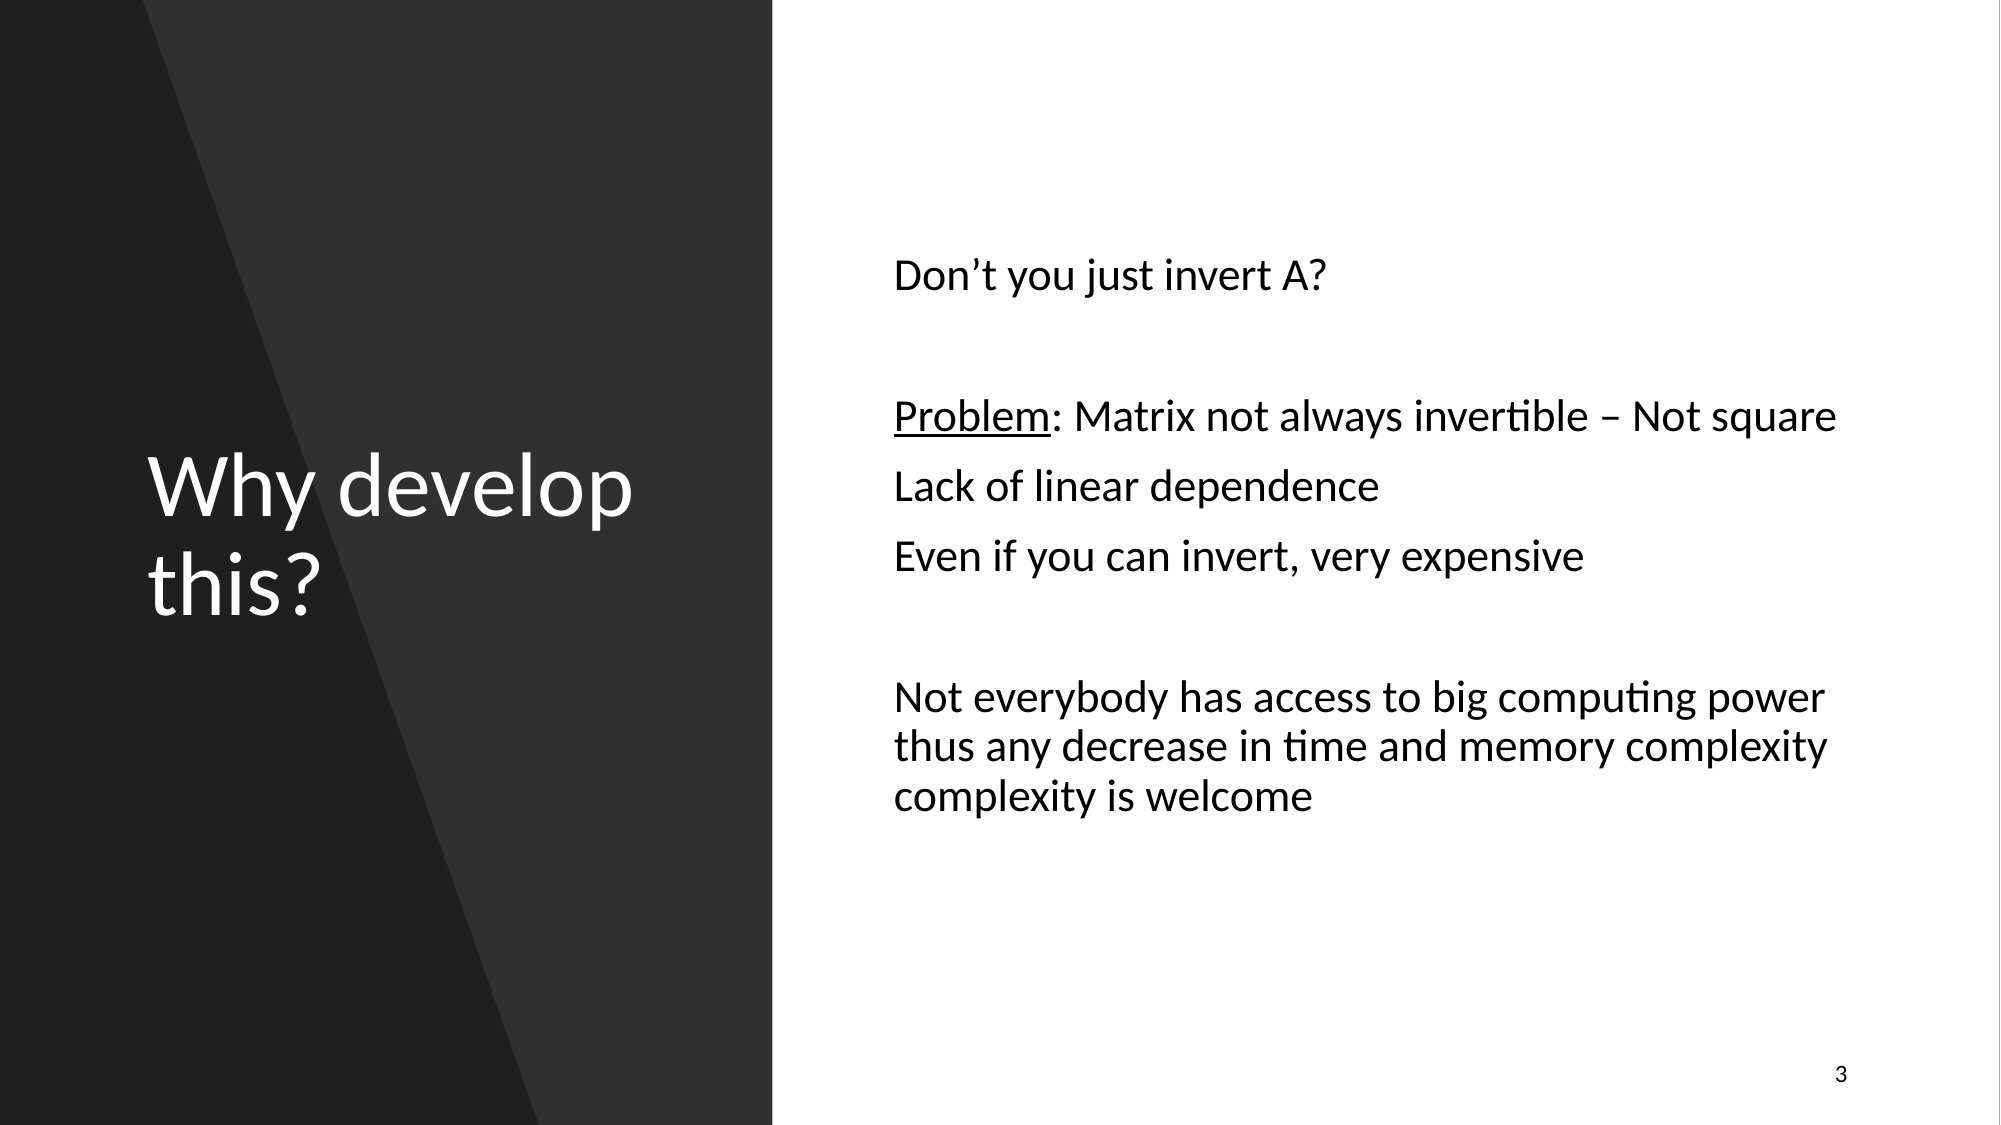

# Why develop this?
Don’t you just invert A?

Problem: Matrix not always invertible – Not square
Lack of linear dependence
Even if you can invert, very expensive

Not everybody has access to big computing power thus any decrease in time and memory complexity complexity is welcome
3